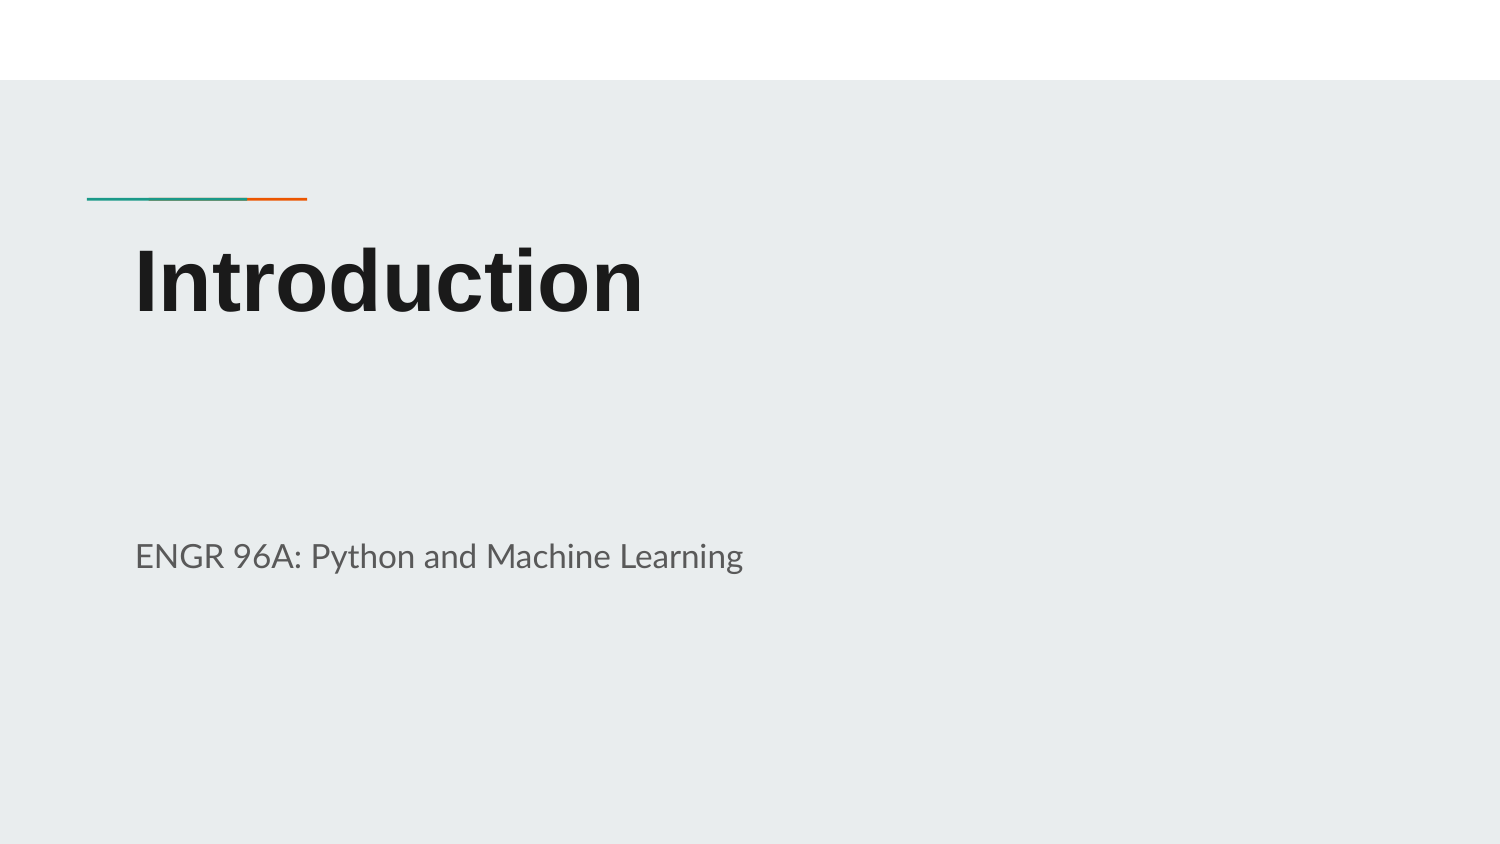

# Introduction
ENGR 96A: Python and Machine Learning